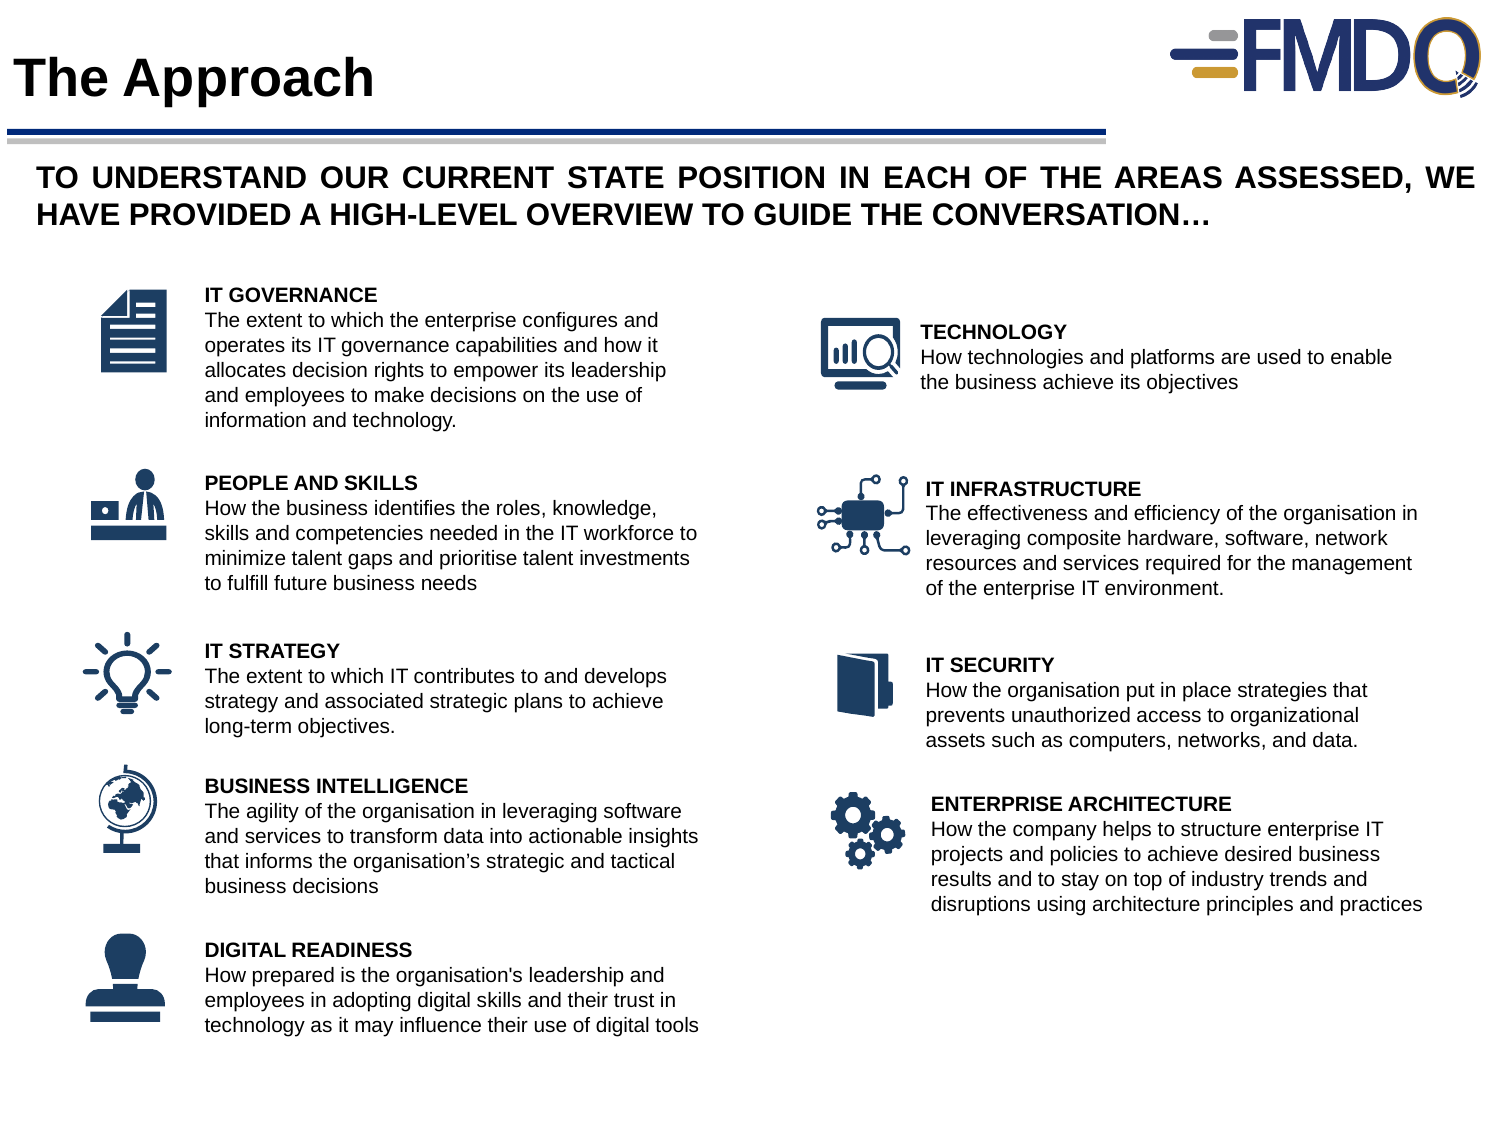

# The Approach
TO UNDERSTAND OUR CURRENT STATE POSITION IN EACH OF THE AREAS ASSESSED, WE HAVE PROVIDED A HIGH-LEVEL OVERVIEW TO GUIDE THE CONVERSATION…
IT GOVERNANCE
The extent to which the enterprise configures and operates its IT governance capabilities and how it allocates decision rights to empower its leadership and employees to make decisions on the use of information and technology.

TECHNOLOGY
How technologies and platforms are used to enable the business achieve its objectives

PEOPLE AND SKILLS
How the business identifies the roles, knowledge, skills and competencies needed in the IT workforce to minimize talent gaps and prioritise talent investments to fulfill future business needs

IT INFRASTRUCTURE
The effectiveness and efficiency of the organisation in leveraging composite hardware, software, network resources and services required for the management of the enterprise IT environment.

IT STRATEGY
The extent to which IT contributes to and develops strategy and associated strategic plans to achieve long-term objectives.
IT SECURITY
How the organisation put in place strategies that prevents unauthorized access to organizational assets such as computers, networks, and data.

BUSINESS INTELLIGENCE
The agility of the organisation in leveraging software and services to transform data into actionable insights that informs the organisation’s strategic and tactical business decisions
ENTERPRISE ARCHITECTURE
How the company helps to structure enterprise IT projects and policies to achieve desired business results and to stay on top of industry trends and disruptions using architecture principles and practices

DIGITAL READINESS
How prepared is the organisation's leadership and employees in adopting digital skills and their trust in technology as it may influence their use of digital tools